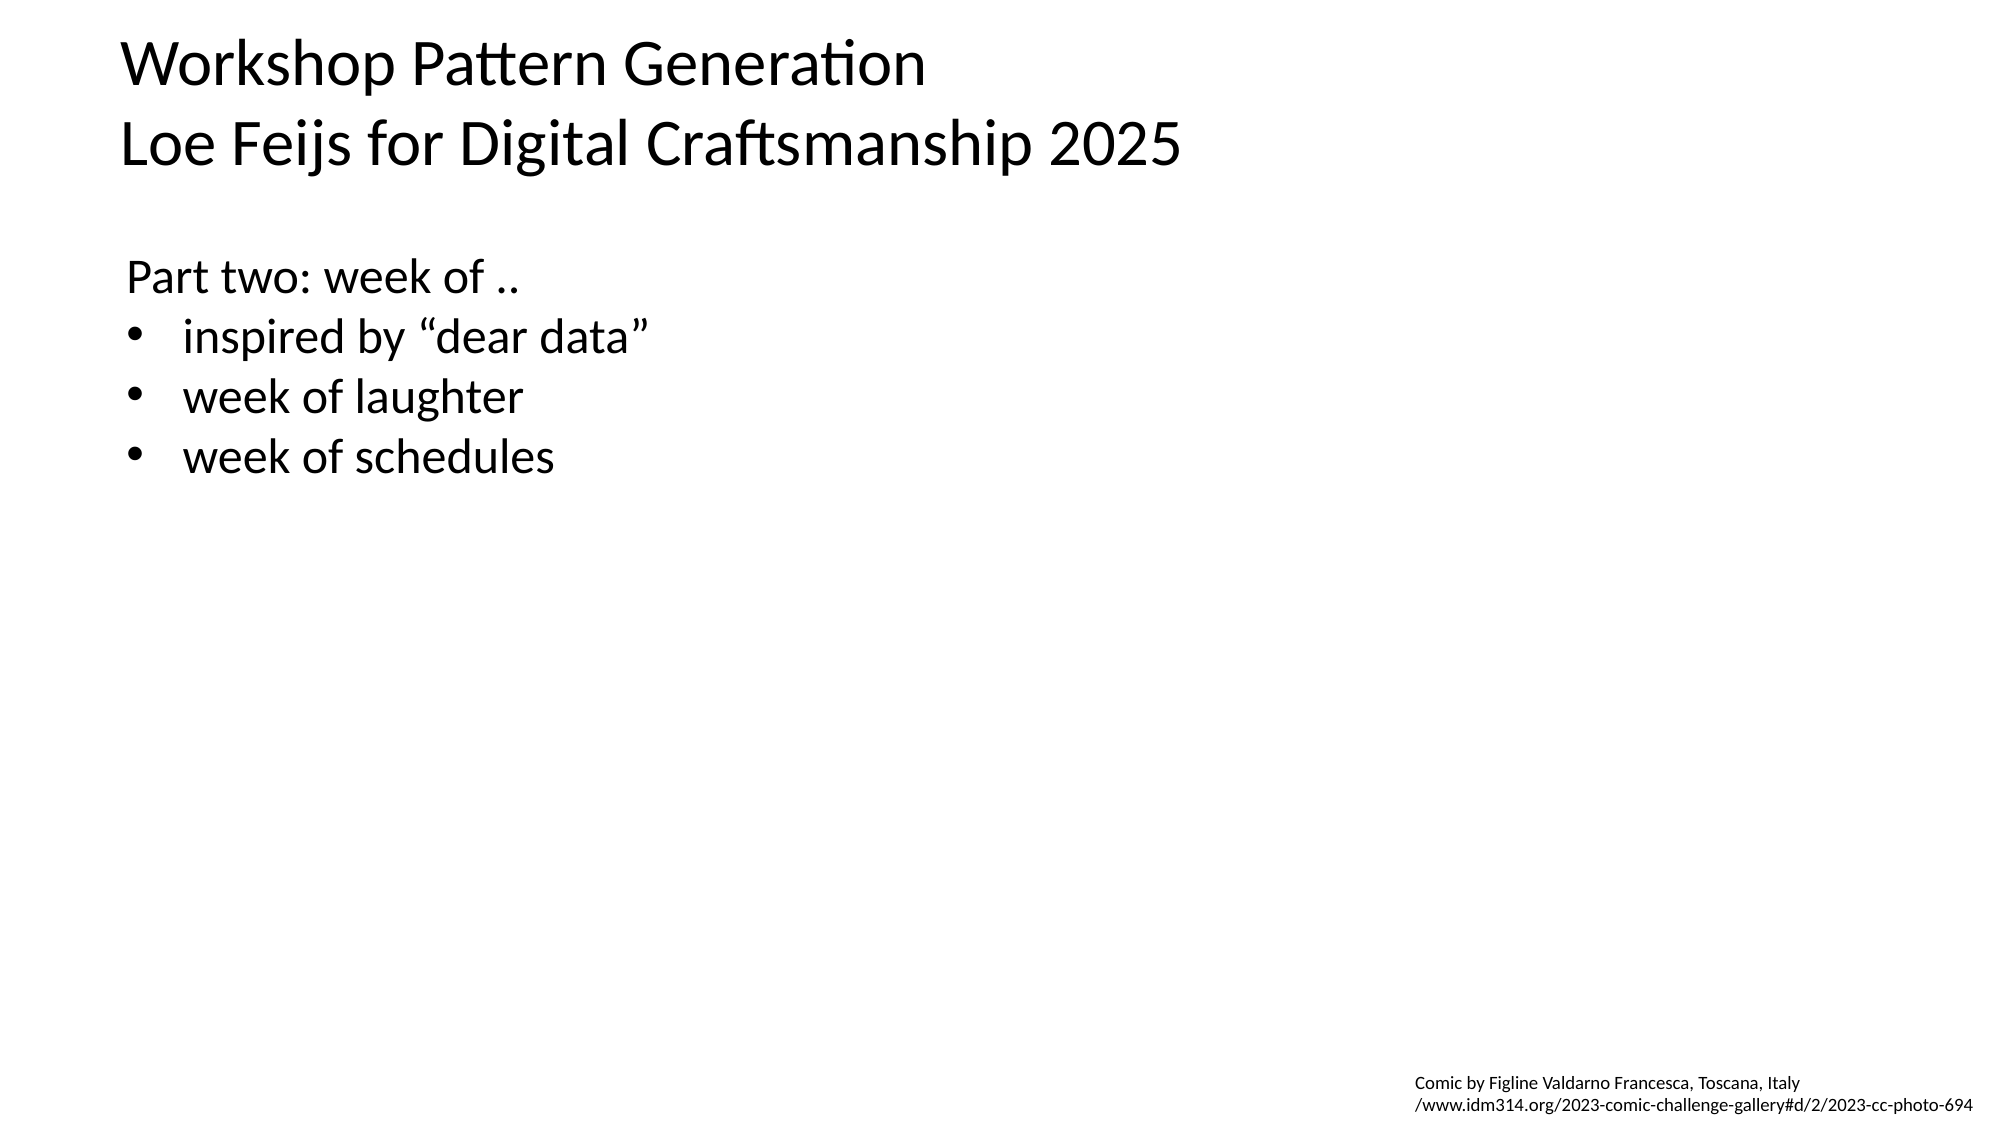

Workshop Pattern Generation
Loe Feijs for Digital Craftsmanship 2025
Part two: week of ..
inspired by “dear data”
week of laughter
week of schedules
Comic by Figline Valdarno Francesca, Toscana, Italy /www.idm314.org/2023-comic-challenge-gallery#d/2/2023-cc-photo-694